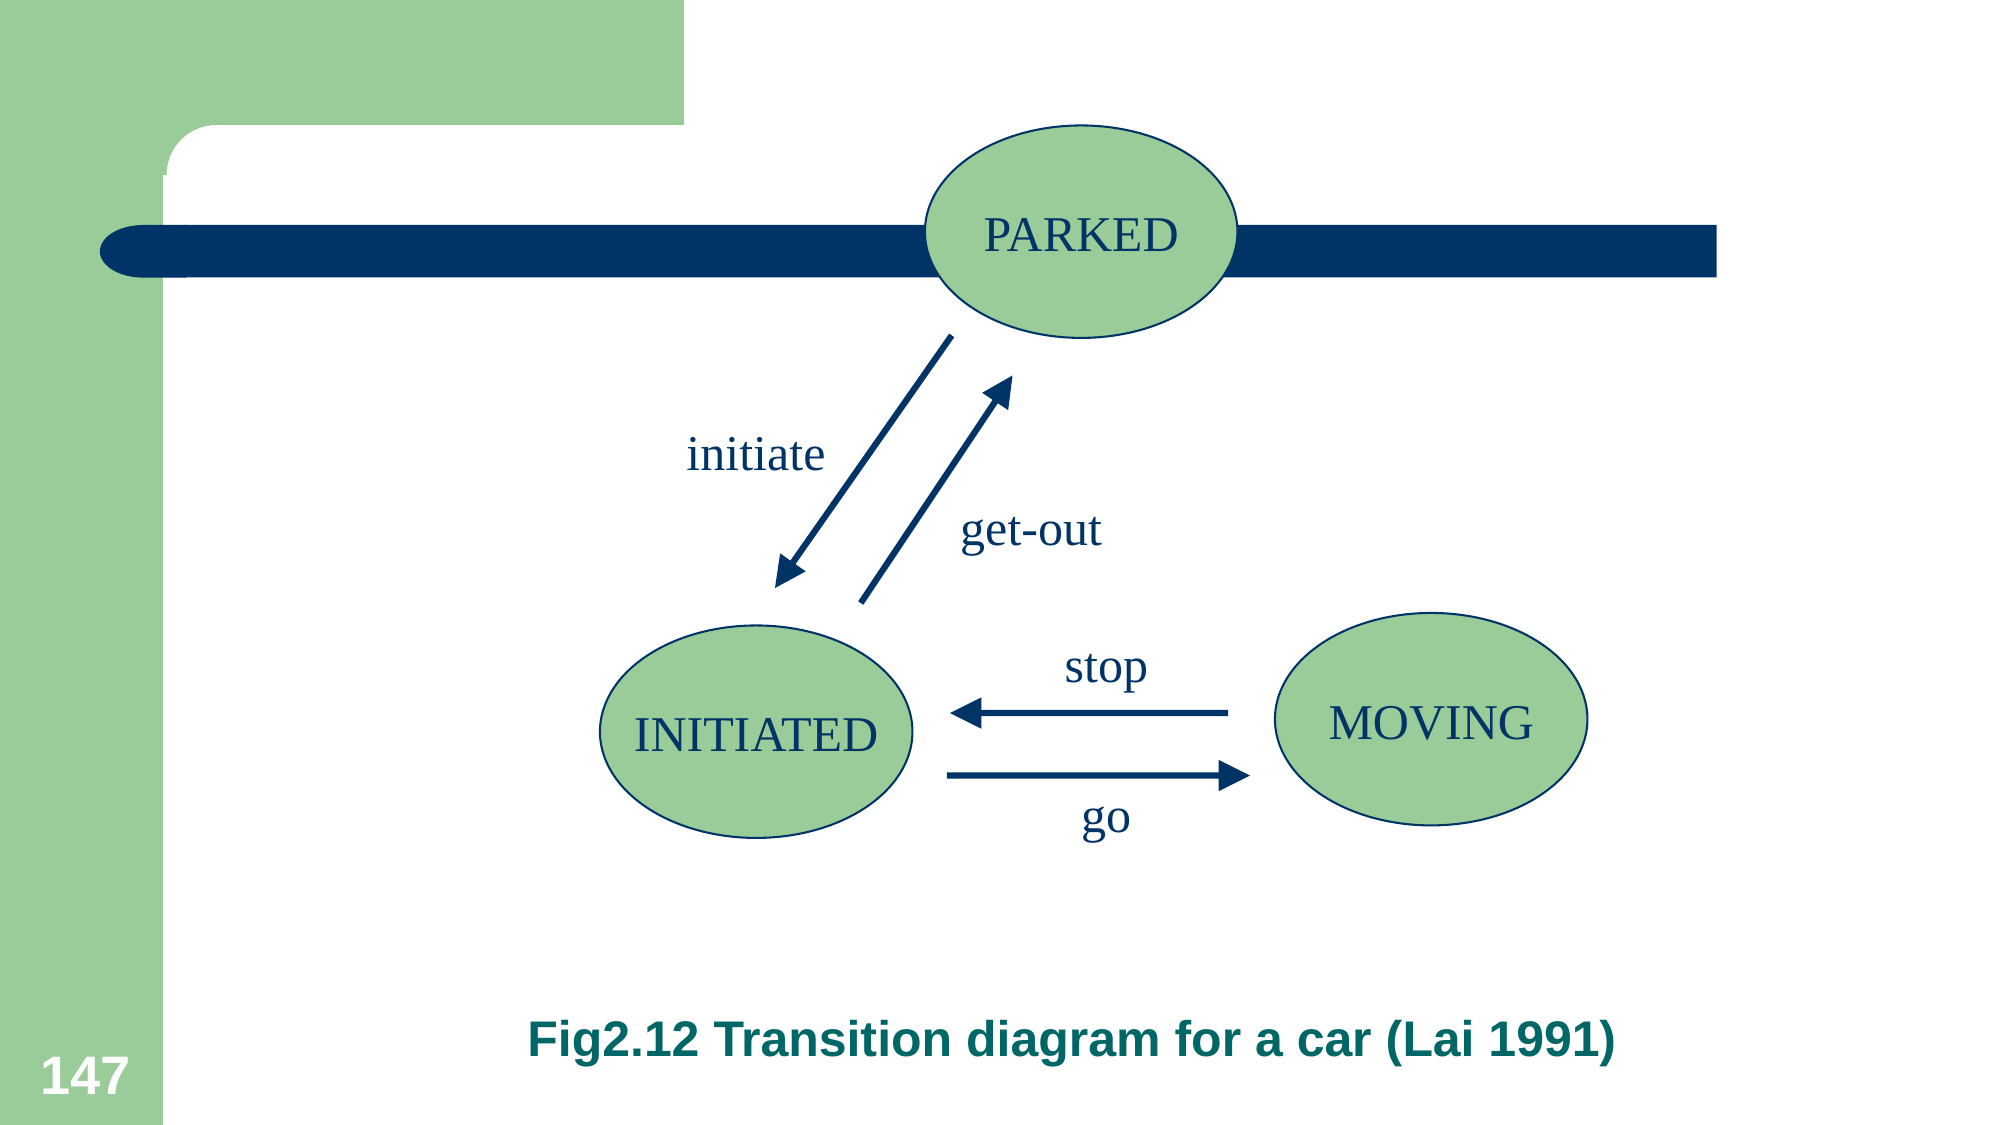

PARKED

initiate
get-out
MOVING
INITIATED
stop

go
Fig2.12 Transition diagram for a car (Lai 1991)
147